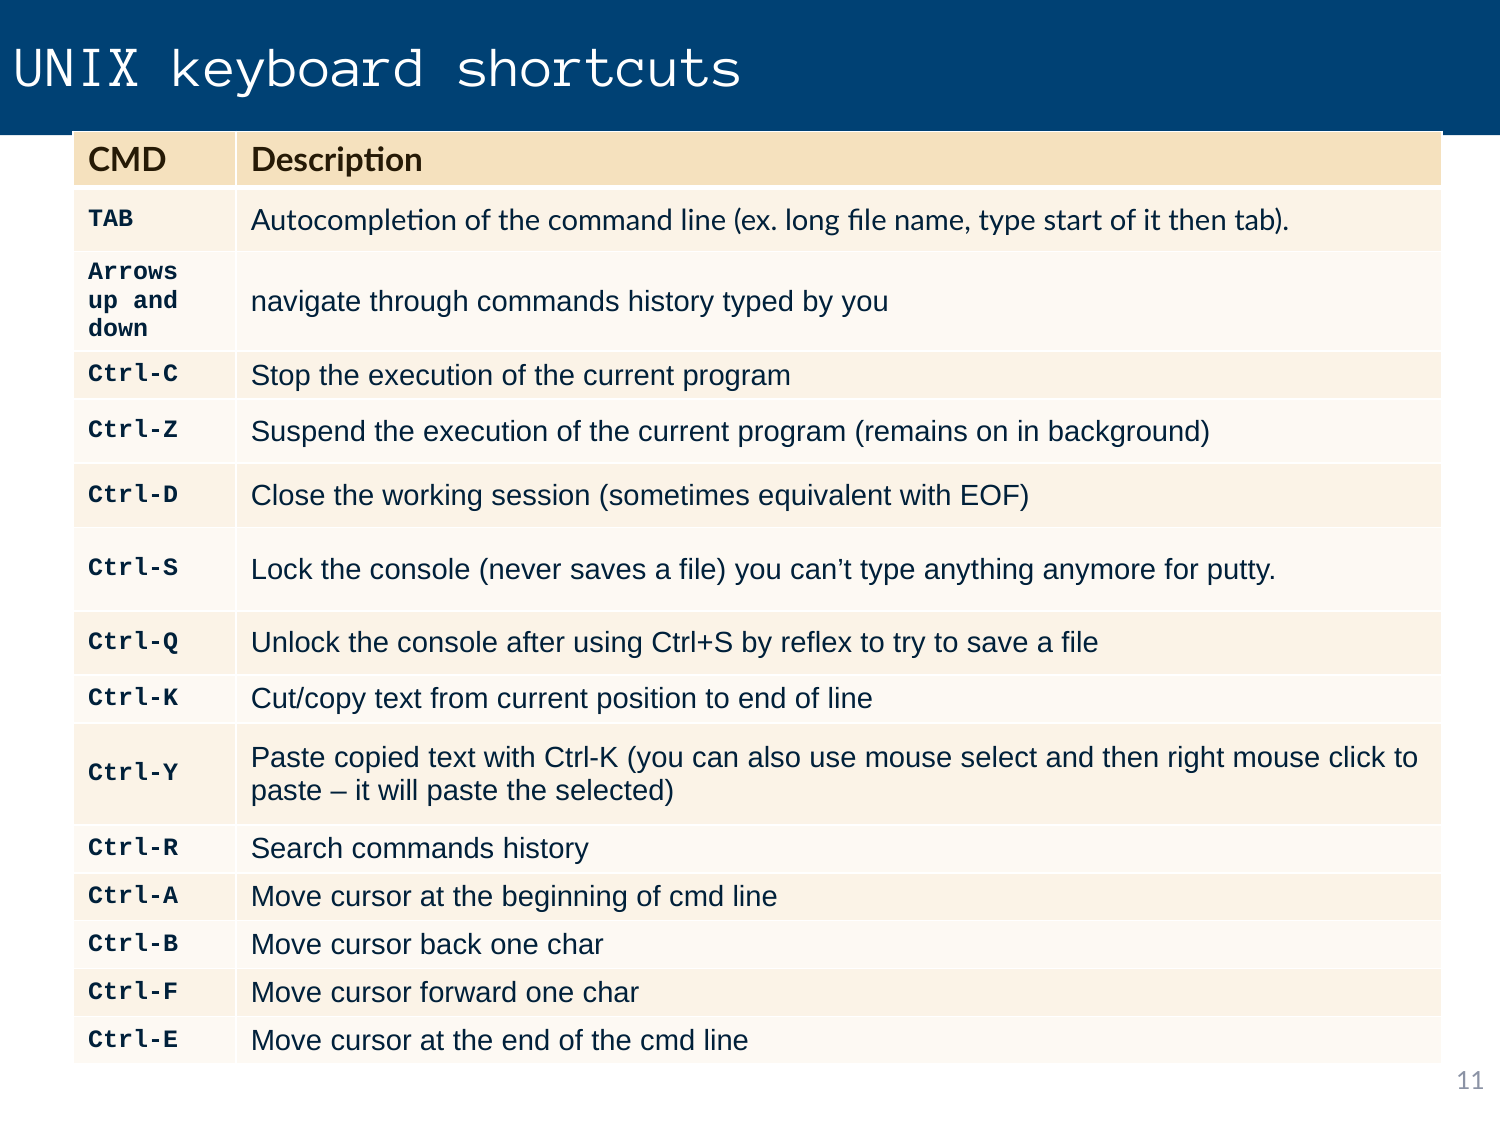

UNIX keyboard shortcuts
| CMD | Description |
| --- | --- |
| TAB | Autocompletion of the command line (ex. long file name, type start of it then tab). |
| Arrows up and down | navigate through commands history typed by you |
| Ctrl-C | Stop the execution of the current program |
| Ctrl-Z | Suspend the execution of the current program (remains on in background) |
| Ctrl-D | Close the working session (sometimes equivalent with EOF) |
| Ctrl-S | Lock the console (never saves a file) you can’t type anything anymore for putty. |
| Ctrl-Q | Unlock the console after using Ctrl+S by reflex to try to save a file |
| Ctrl-K | Cut/copy text from current position to end of line |
| Ctrl-Y | Paste copied text with Ctrl-K (you can also use mouse select and then right mouse click to paste – it will paste the selected) |
| Ctrl-R | Search commands history |
| Ctrl-A | Move cursor at the beginning of cmd line |
| Ctrl-B | Move cursor back one char |
| Ctrl-F | Move cursor forward one char |
| Ctrl-E | Move cursor at the end of the cmd line |
11